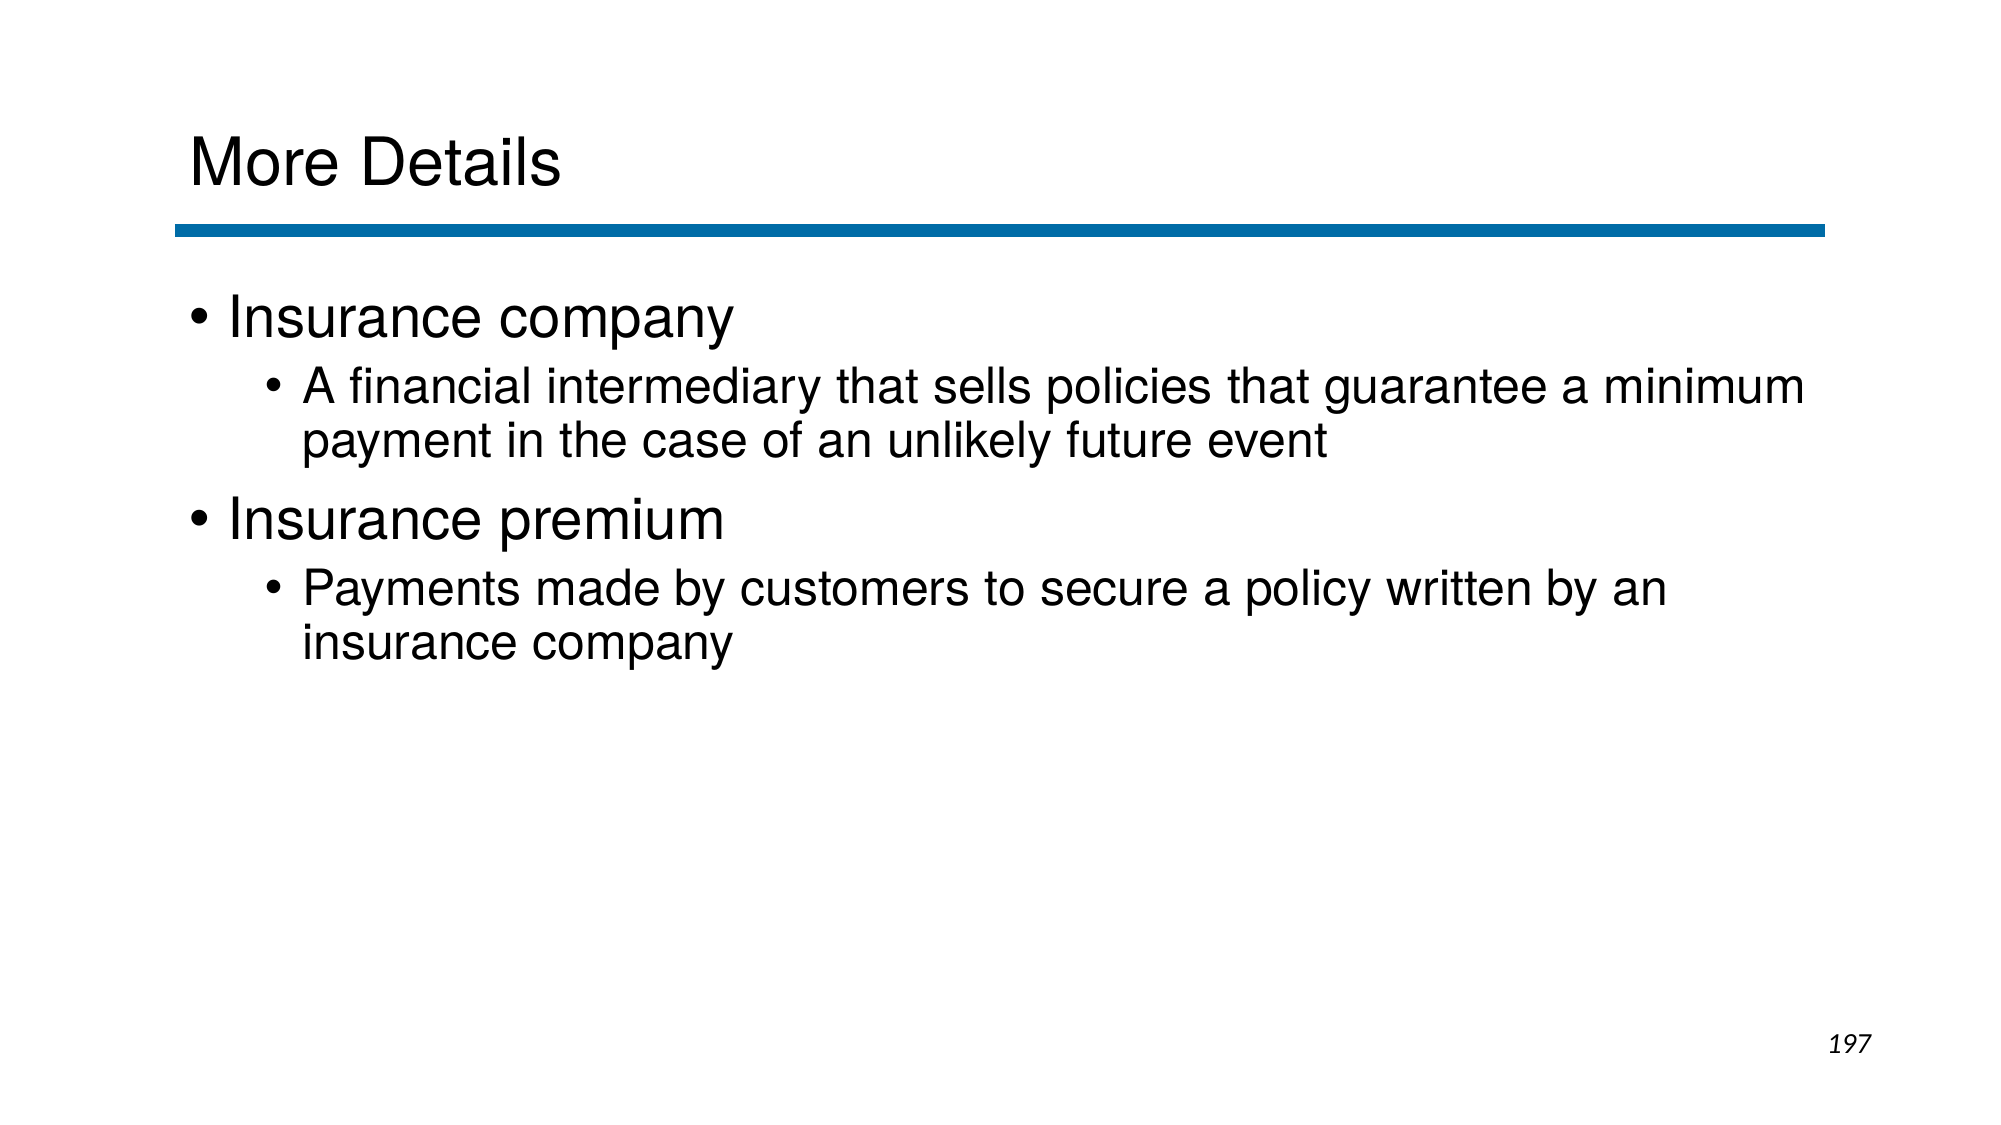

# More Details
Insurance company
A financial intermediary that sells policies that guarantee a minimum payment in the case of an unlikely future event
Insurance premium
Payments made by customers to secure a policy written by an insurance company